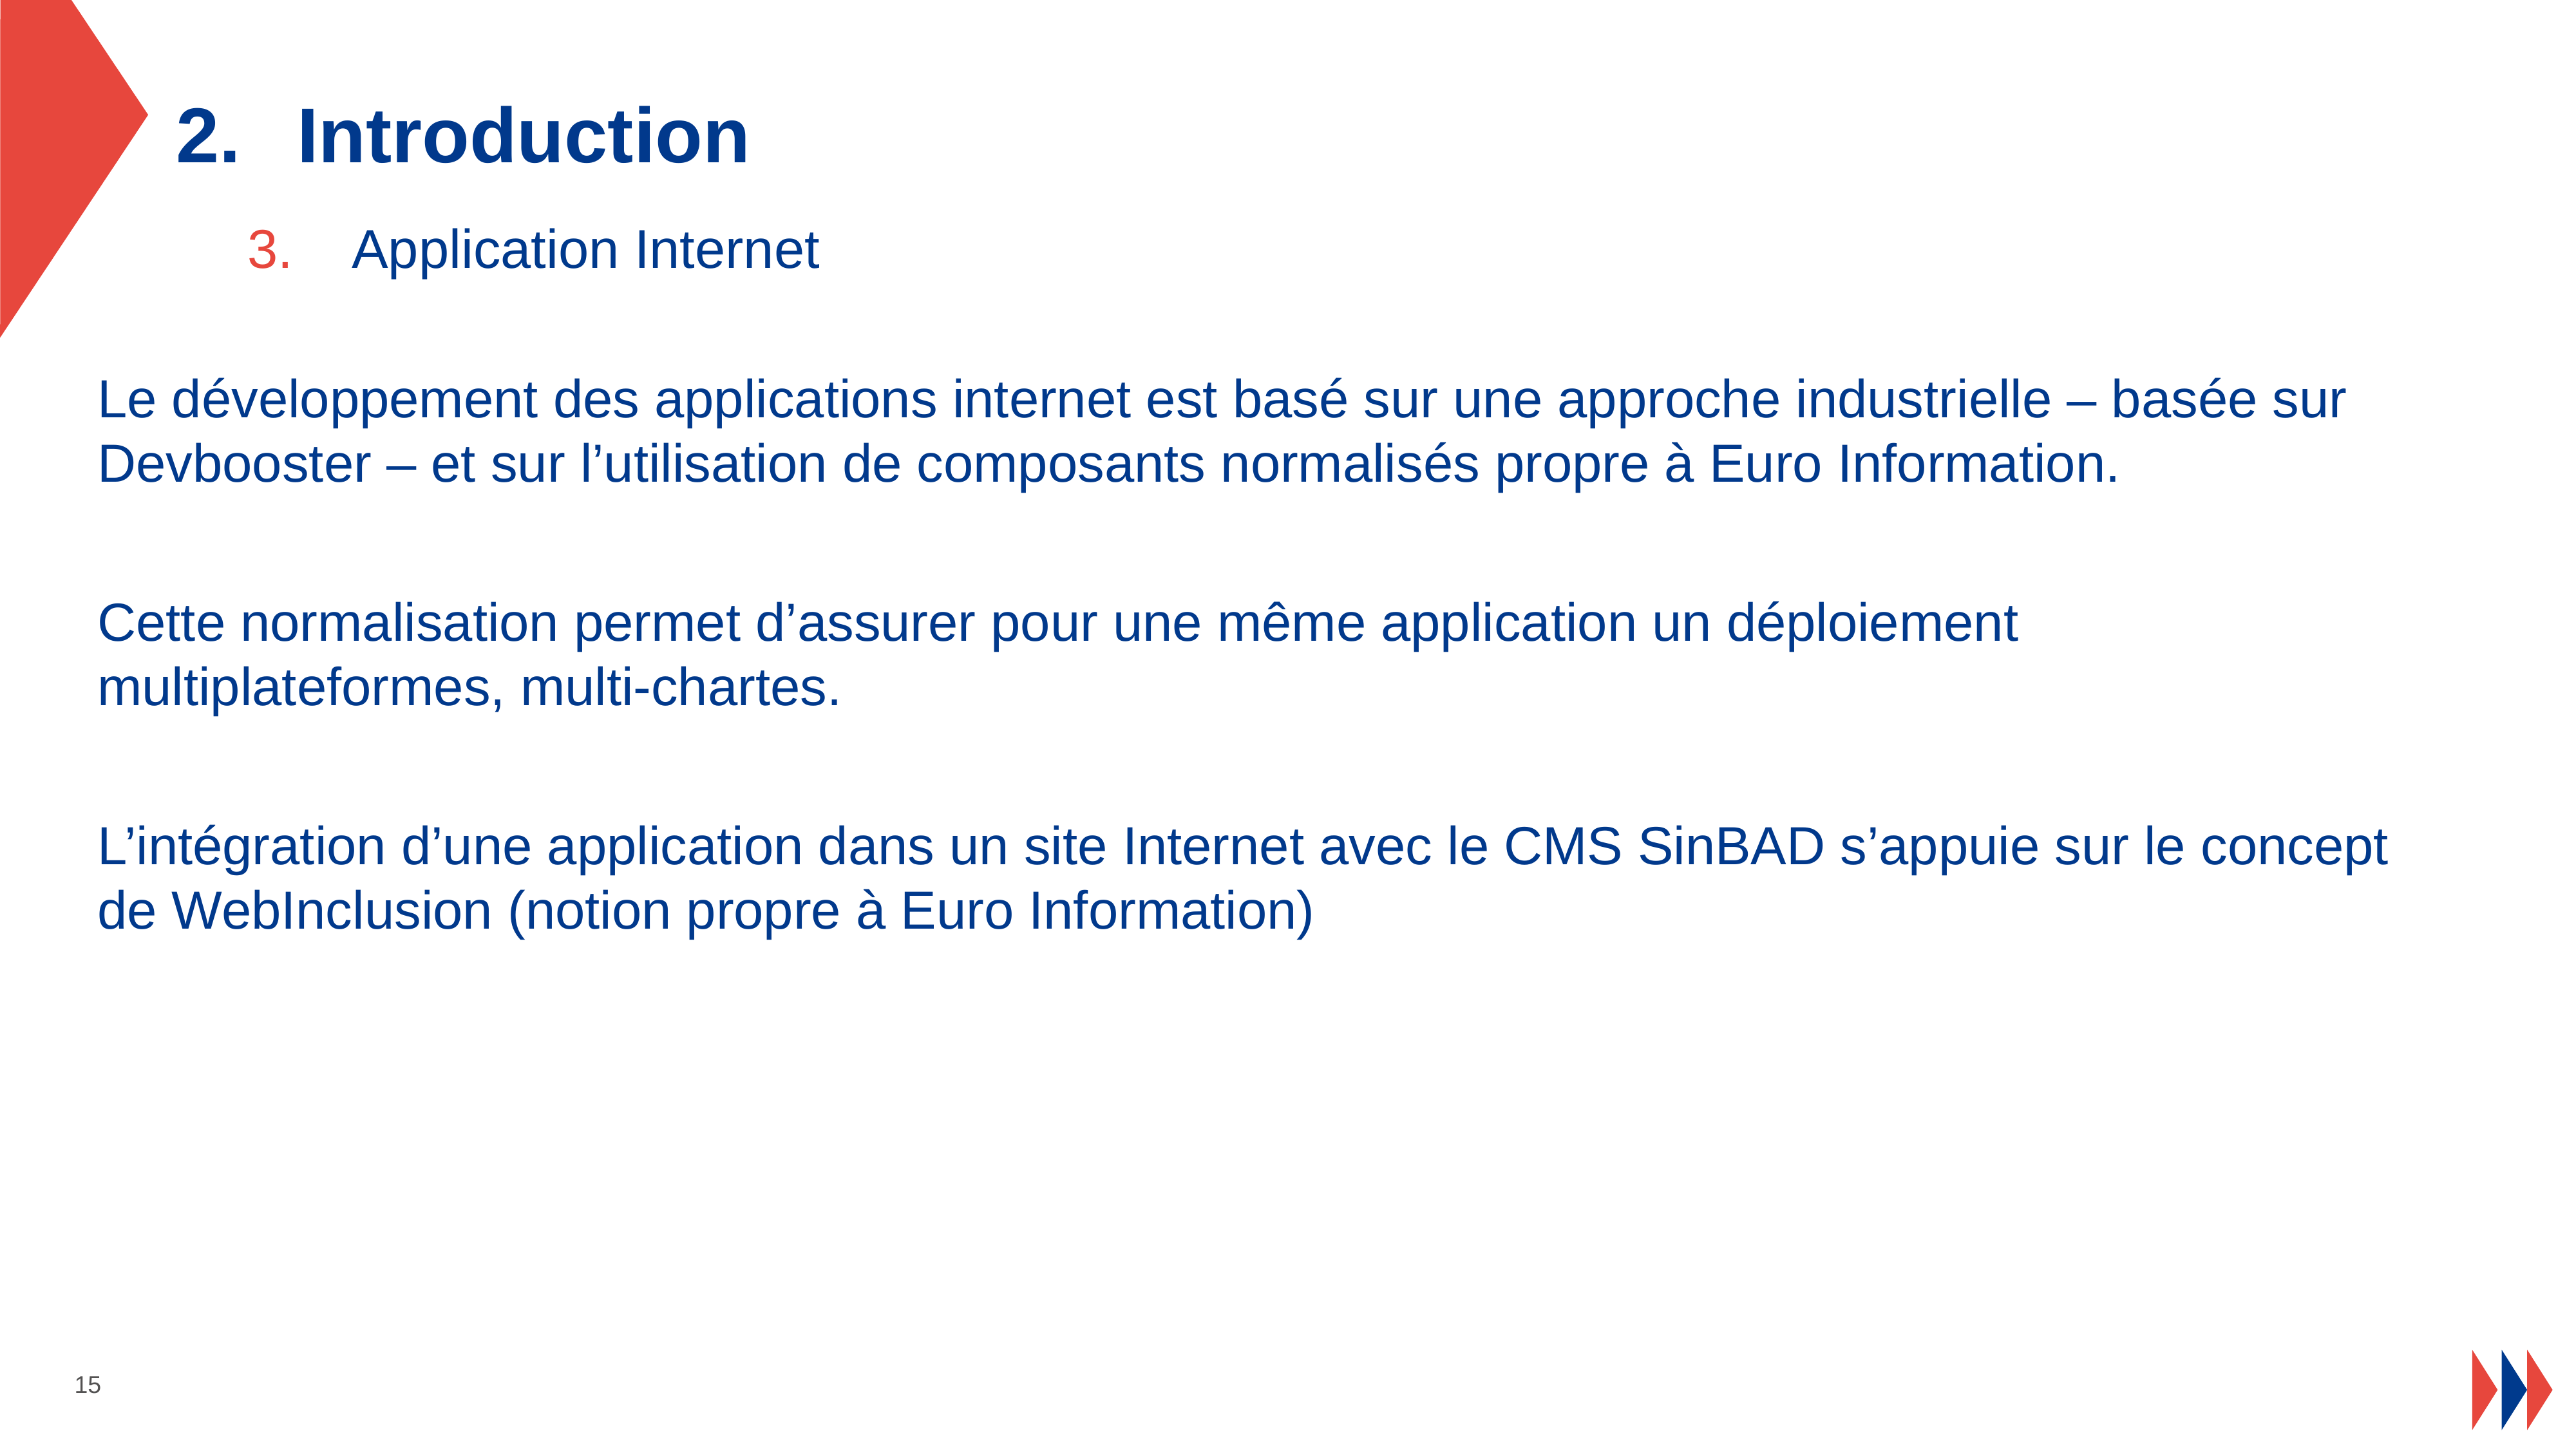

Introduction

Application Internet
Le développement des applications internet est basé sur une approche industrielle – basée sur Devbooster – et sur l’utilisation de composants normalisés propre à Euro Information.

Cette normalisation permet d’assurer pour une même application un déploiement multiplateformes, multi-chartes.

L’intégration d’une application dans un site Internet avec le CMS SinBAD s’appuie sur le concept de WebInclusion (notion propre à Euro Information)

15